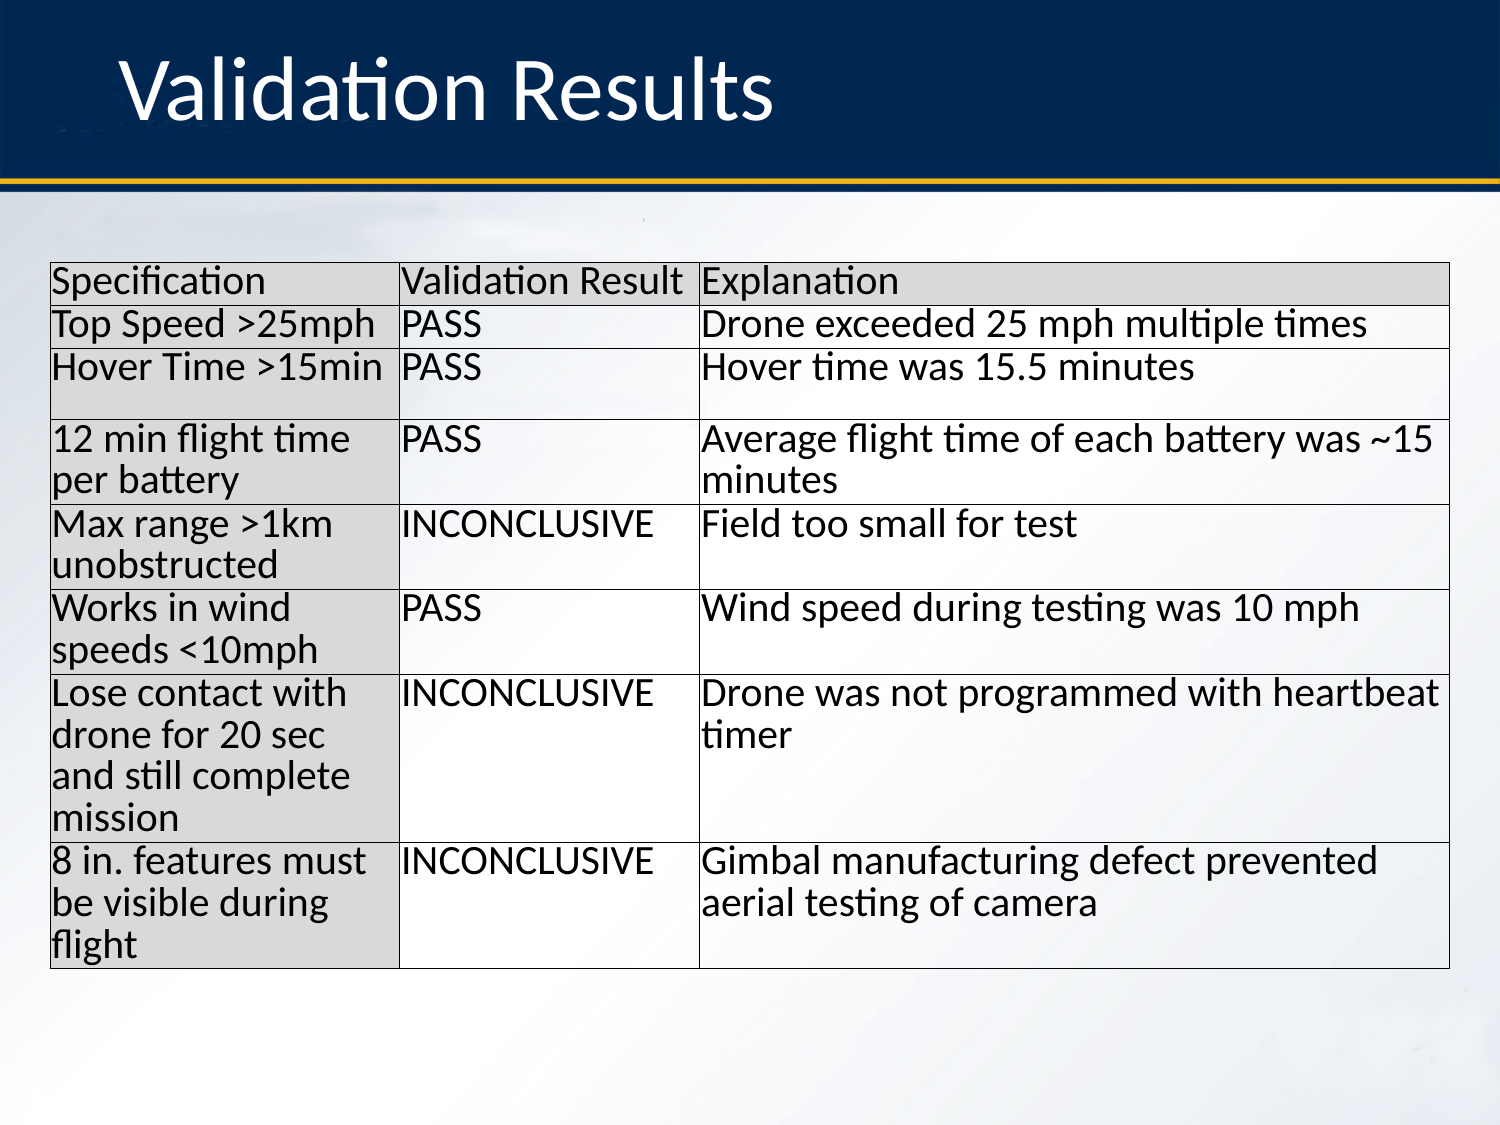

# Validation Results
| Specification | Validation Result | Explanation |
| --- | --- | --- |
| Top Speed >25mph | PASS | Drone exceeded 25 mph multiple times |
| Hover Time >15min | PASS | Hover time was 15.5 minutes |
| 12 min flight time per battery | PASS | Average flight time of each battery was ~15 minutes |
| Max range >1km unobstructed | INCONCLUSIVE | Field too small for test |
| Works in wind speeds <10mph | PASS | Wind speed during testing was 10 mph |
| Lose contact with drone for 20 sec and still complete mission | INCONCLUSIVE | Drone was not programmed with heartbeat timer |
| 8 in. features must be visible during flight | INCONCLUSIVE | Gimbal manufacturing defect prevented aerial testing of camera |